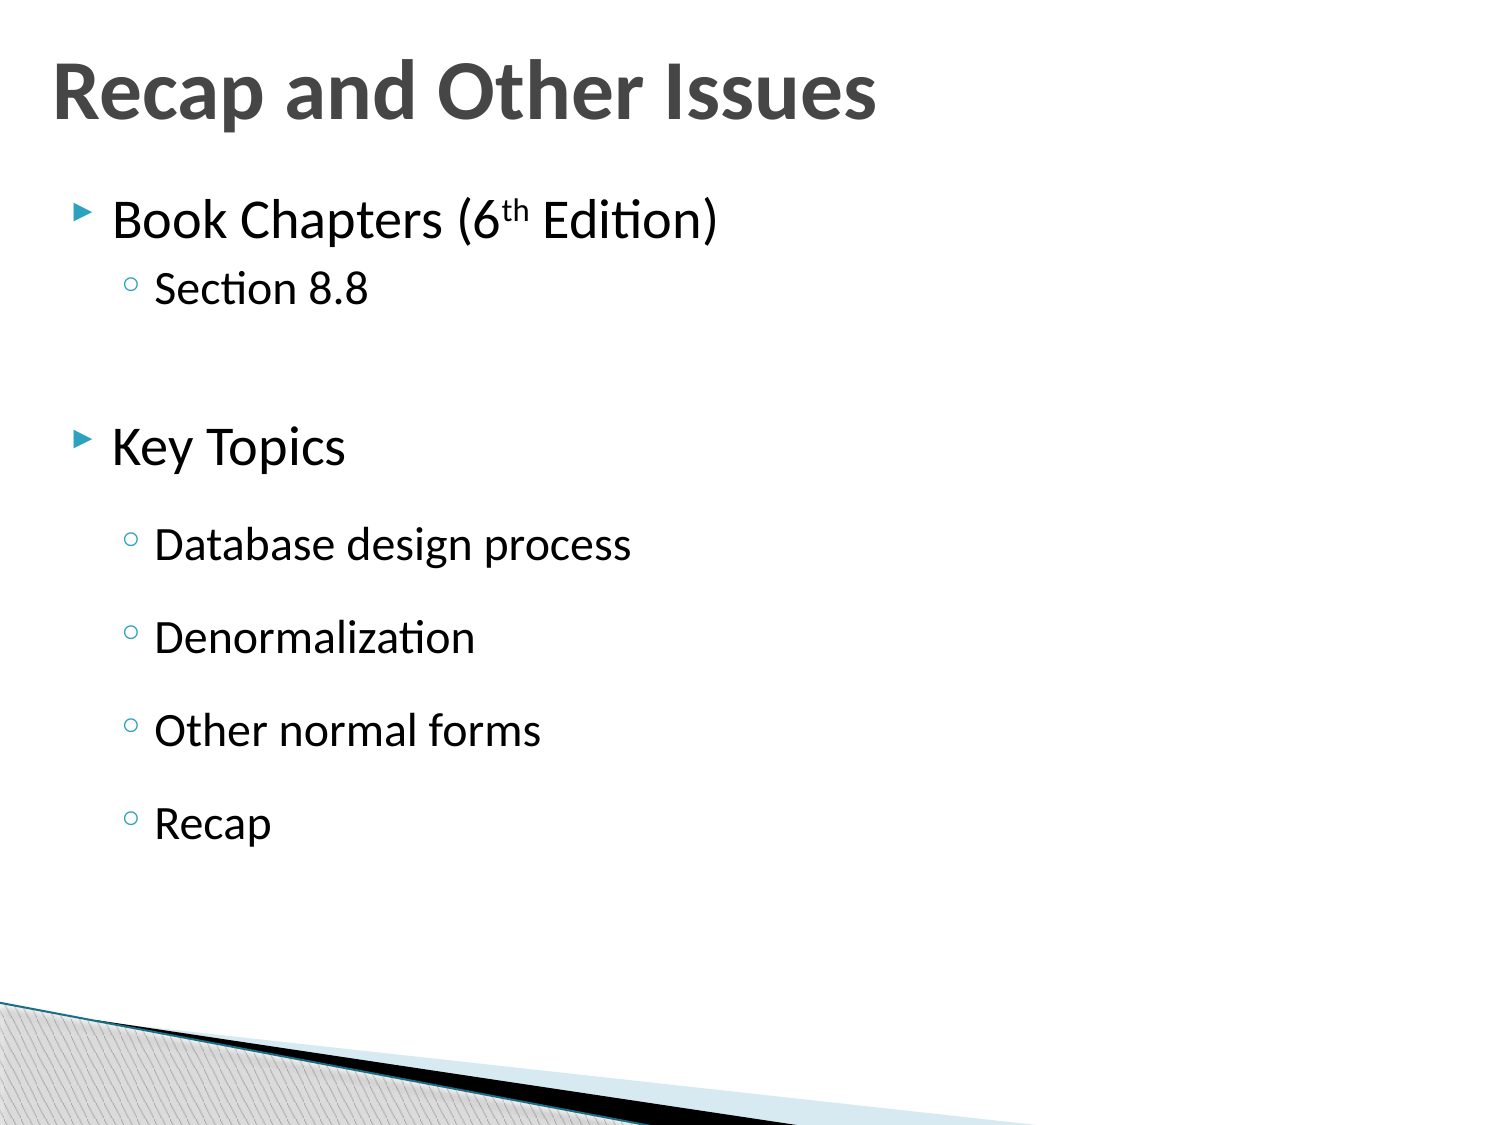

# Recap and Other Issues
Book Chapters (6th Edition)
Section 8.8

Key Topics
Database design process
Denormalization
Other normal forms
Recap